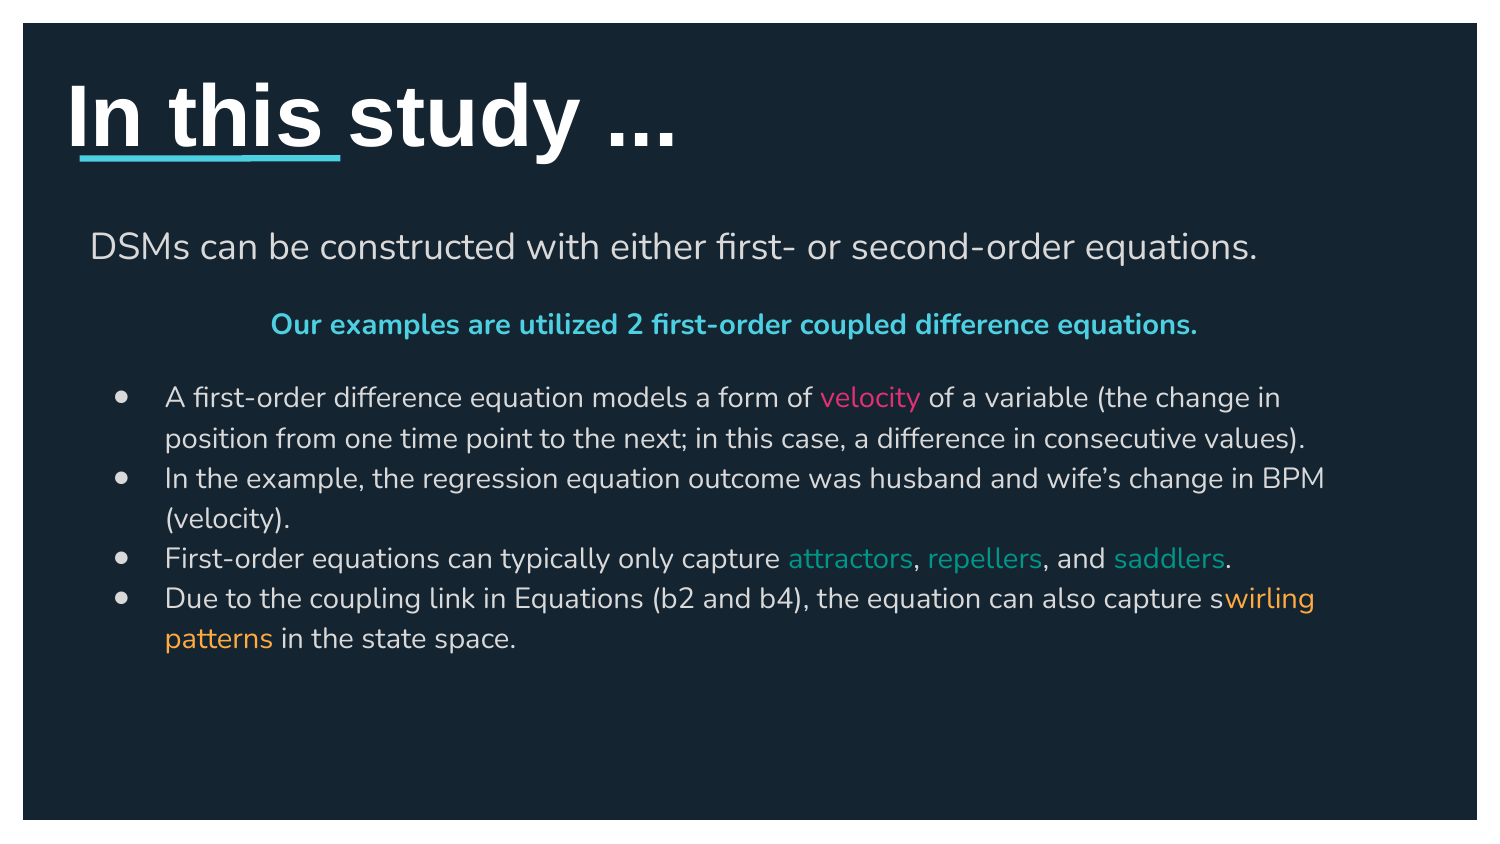

# In this study ...

DSMs can be constructed with either first- or second-order equations.
Our examples are utilized 2 first-order coupled difference equations.
A first-order difference equation models a form of velocity of a variable (the change in position from one time point to the next; in this case, a difference in consecutive values).
In the example, the regression equation outcome was husband and wife’s change in BPM (velocity).
First-order equations can typically only capture attractors, repellers, and saddlers.
Due to the coupling link in Equations (b2 and b4), the equation can also capture swirling patterns in the state space.